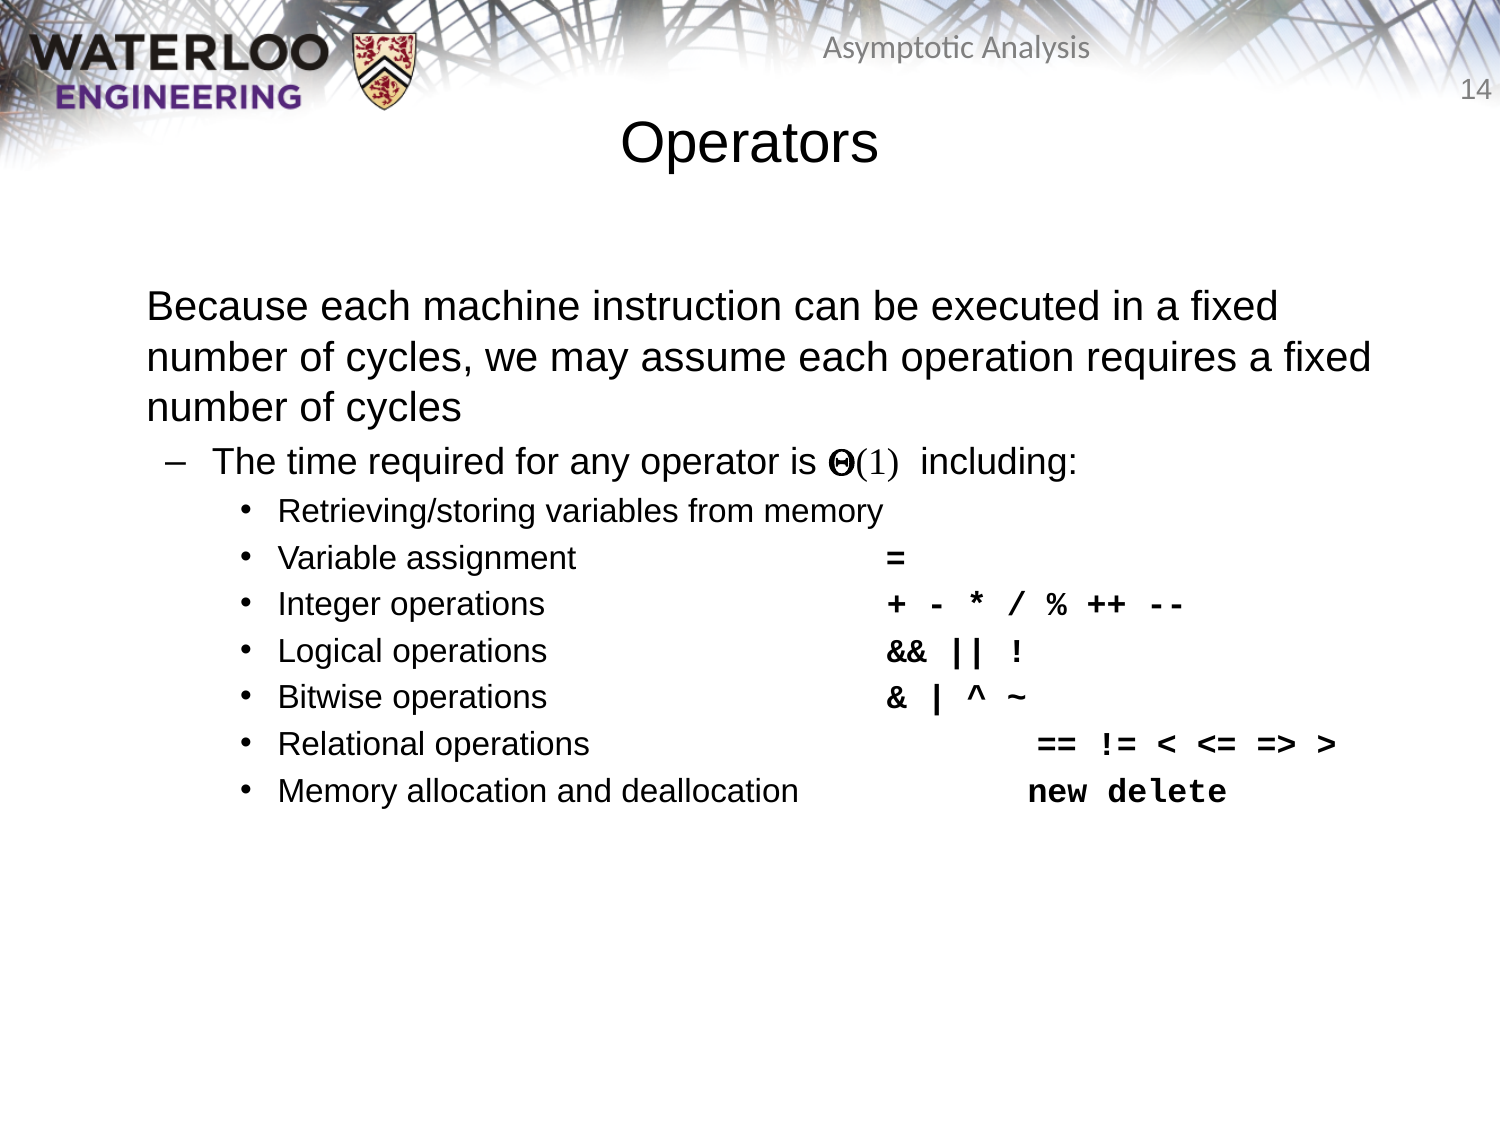

Operators
	Because each machine instruction can be executed in a fixed number of cycles, we may assume each operation requires a fixed number of cycles
The time required for any operator is Θ(1)  including:
Retrieving/storing variables from memory
Variable assignment			 =
Integer operations			 + - * / % ++ --
Logical operations			 && || !
Bitwise operations			 & | ^ ~
Relational operations			 == != < <= => >
Memory allocation and deallocation		new delete